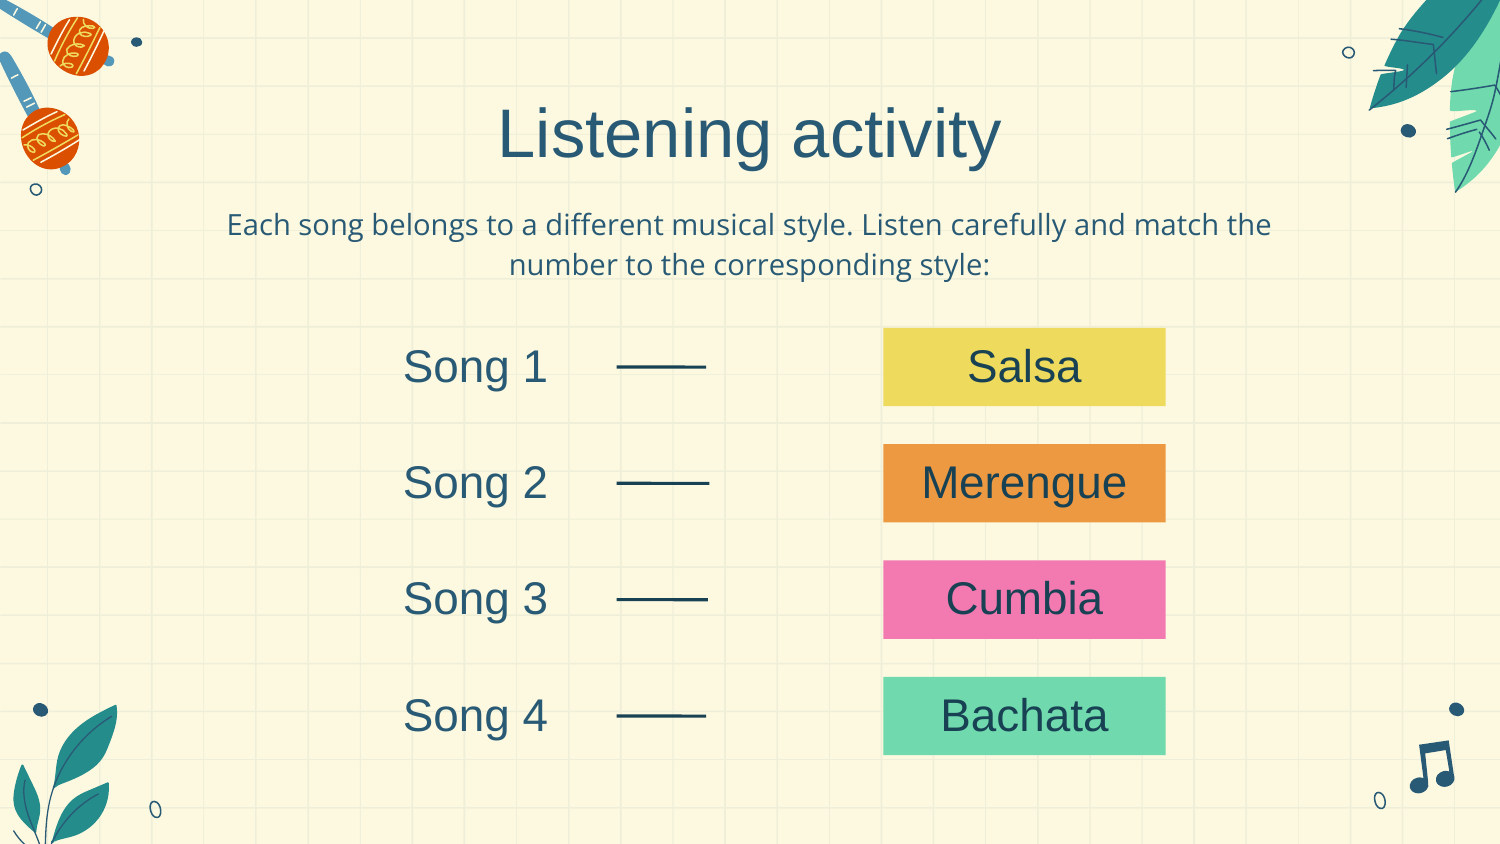

# Listening activity
Each song belongs to a different musical style. Listen carefully and match the number to the corresponding style:
Song 1
Salsa
Song 2
Merengue
Song 3
Cumbia
Song 4
Bachata